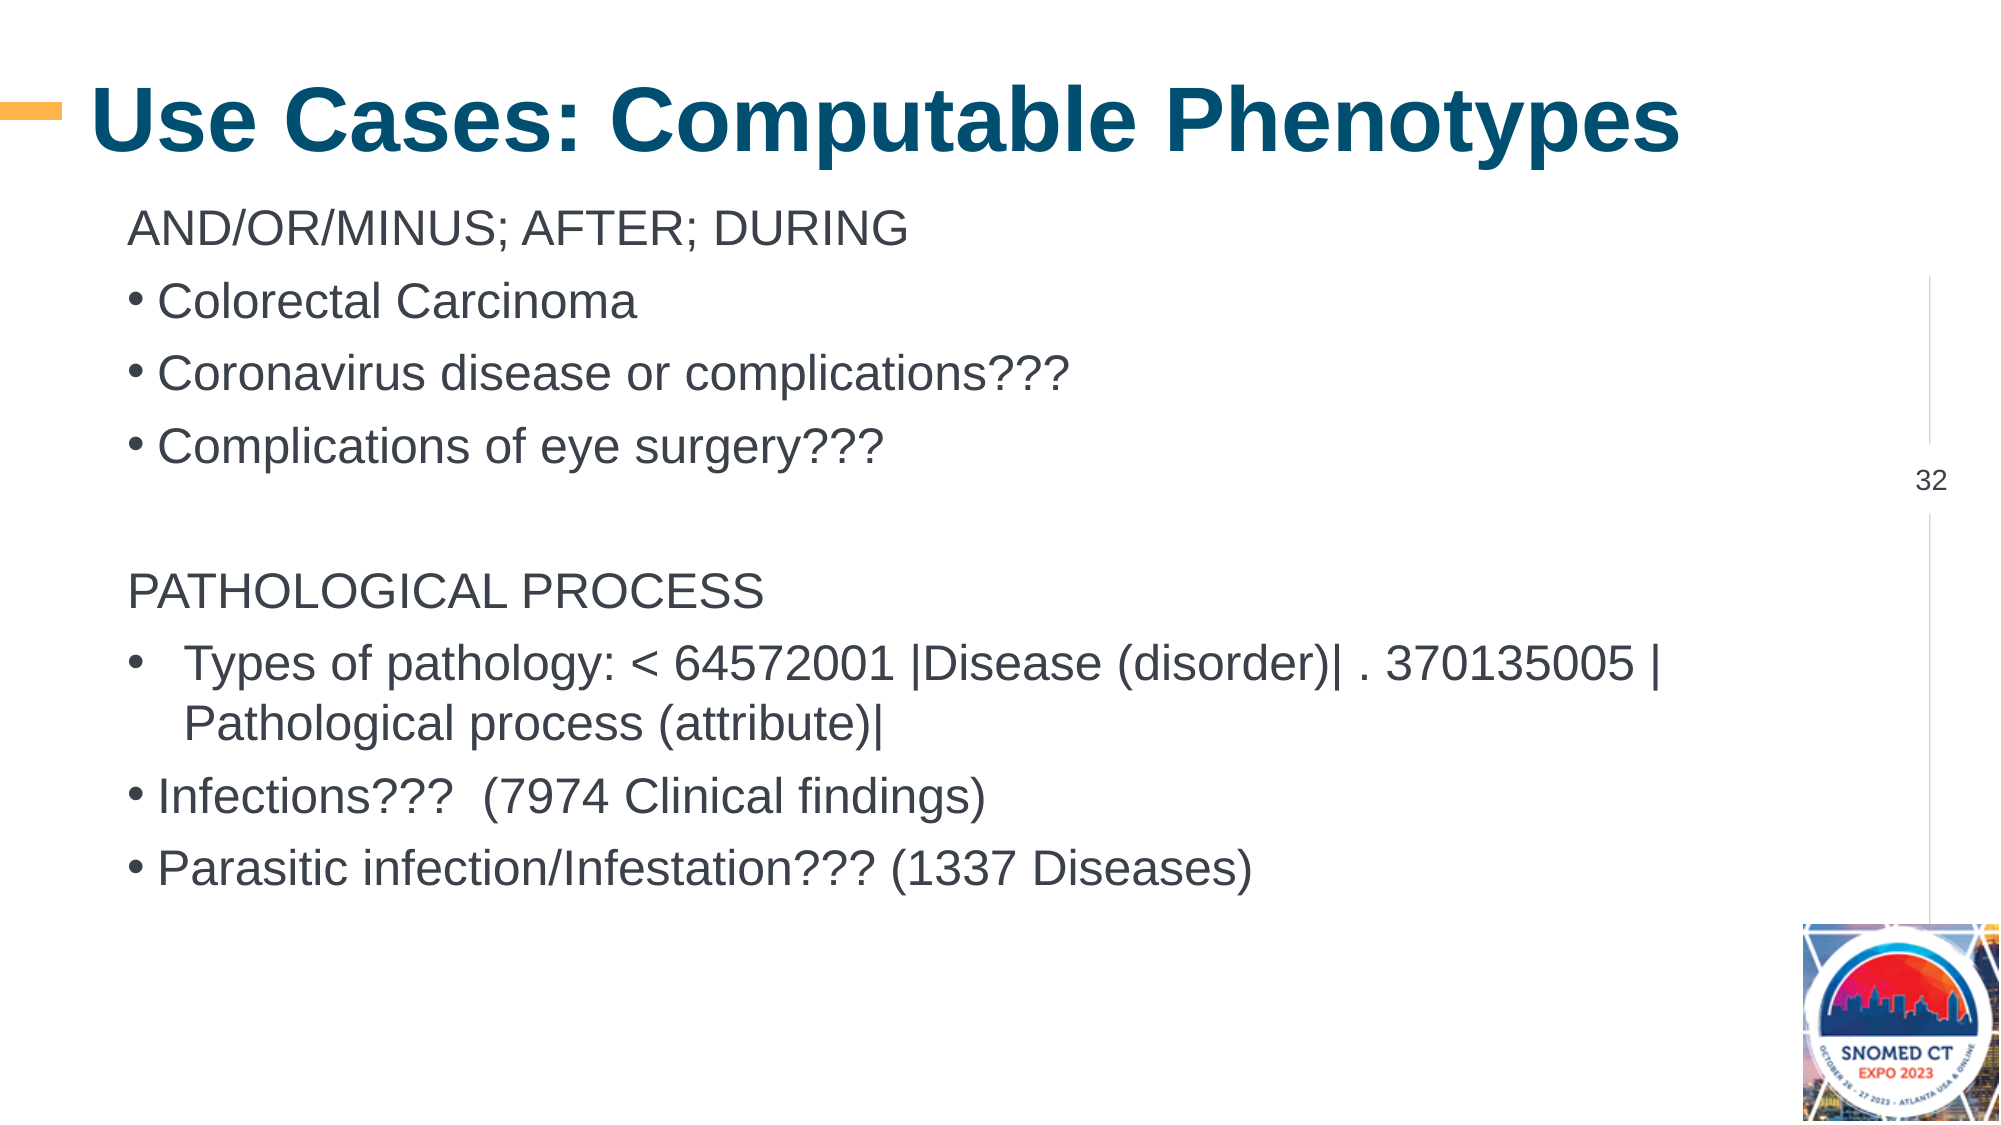

# Use Cases: Computable Phenotypes
AND/OR/MINUS; AFTER; DURING
Colorectal Carcinoma
Coronavirus disease or complications???
Complications of eye surgery???

PATHOLOGICAL PROCESS
Types of pathology: < 64572001 |Disease (disorder)| . 370135005 |Pathological process (attribute)|
Infections???  (7974 Clinical findings)
Parasitic infection/Infestation??? (1337 Diseases)